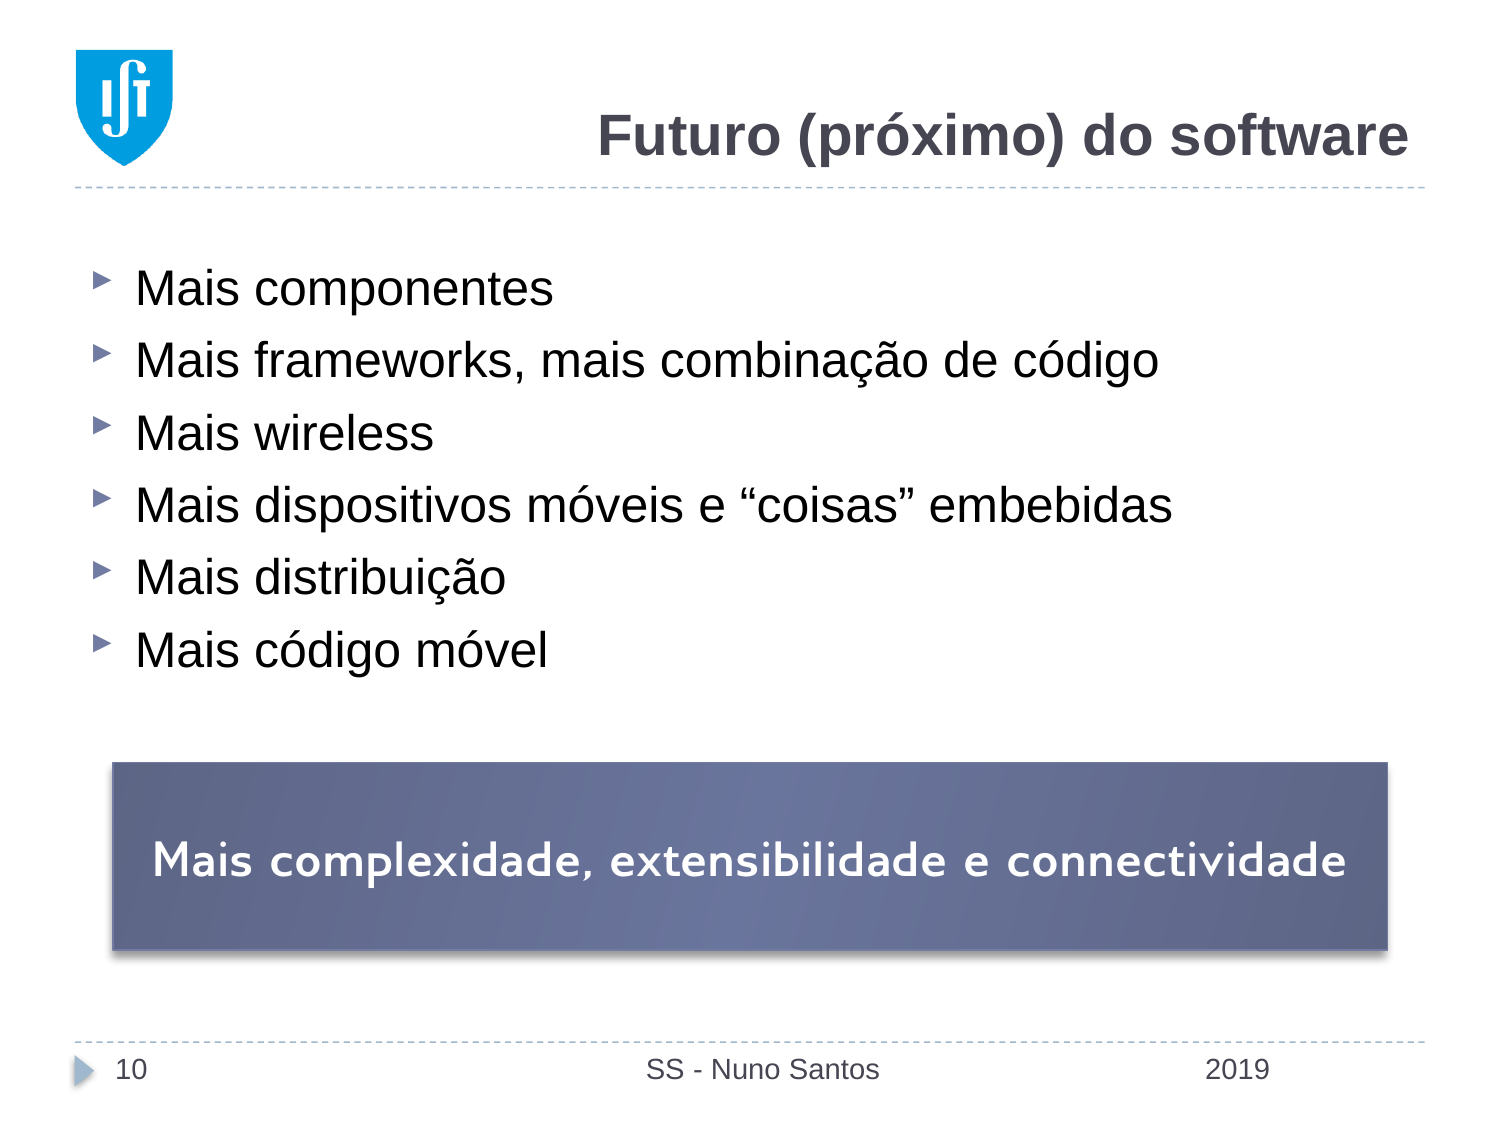

# Futuro (próximo) do software

Mais componentes
Mais frameworks, mais combinação de código
Mais wireless
Mais dispositivos móveis e “coisas” embebidas
Mais distribuição
Mais código móvel

Mais complexidade, extensibilidade e connectividade
10
SS - Nuno Santos
2019